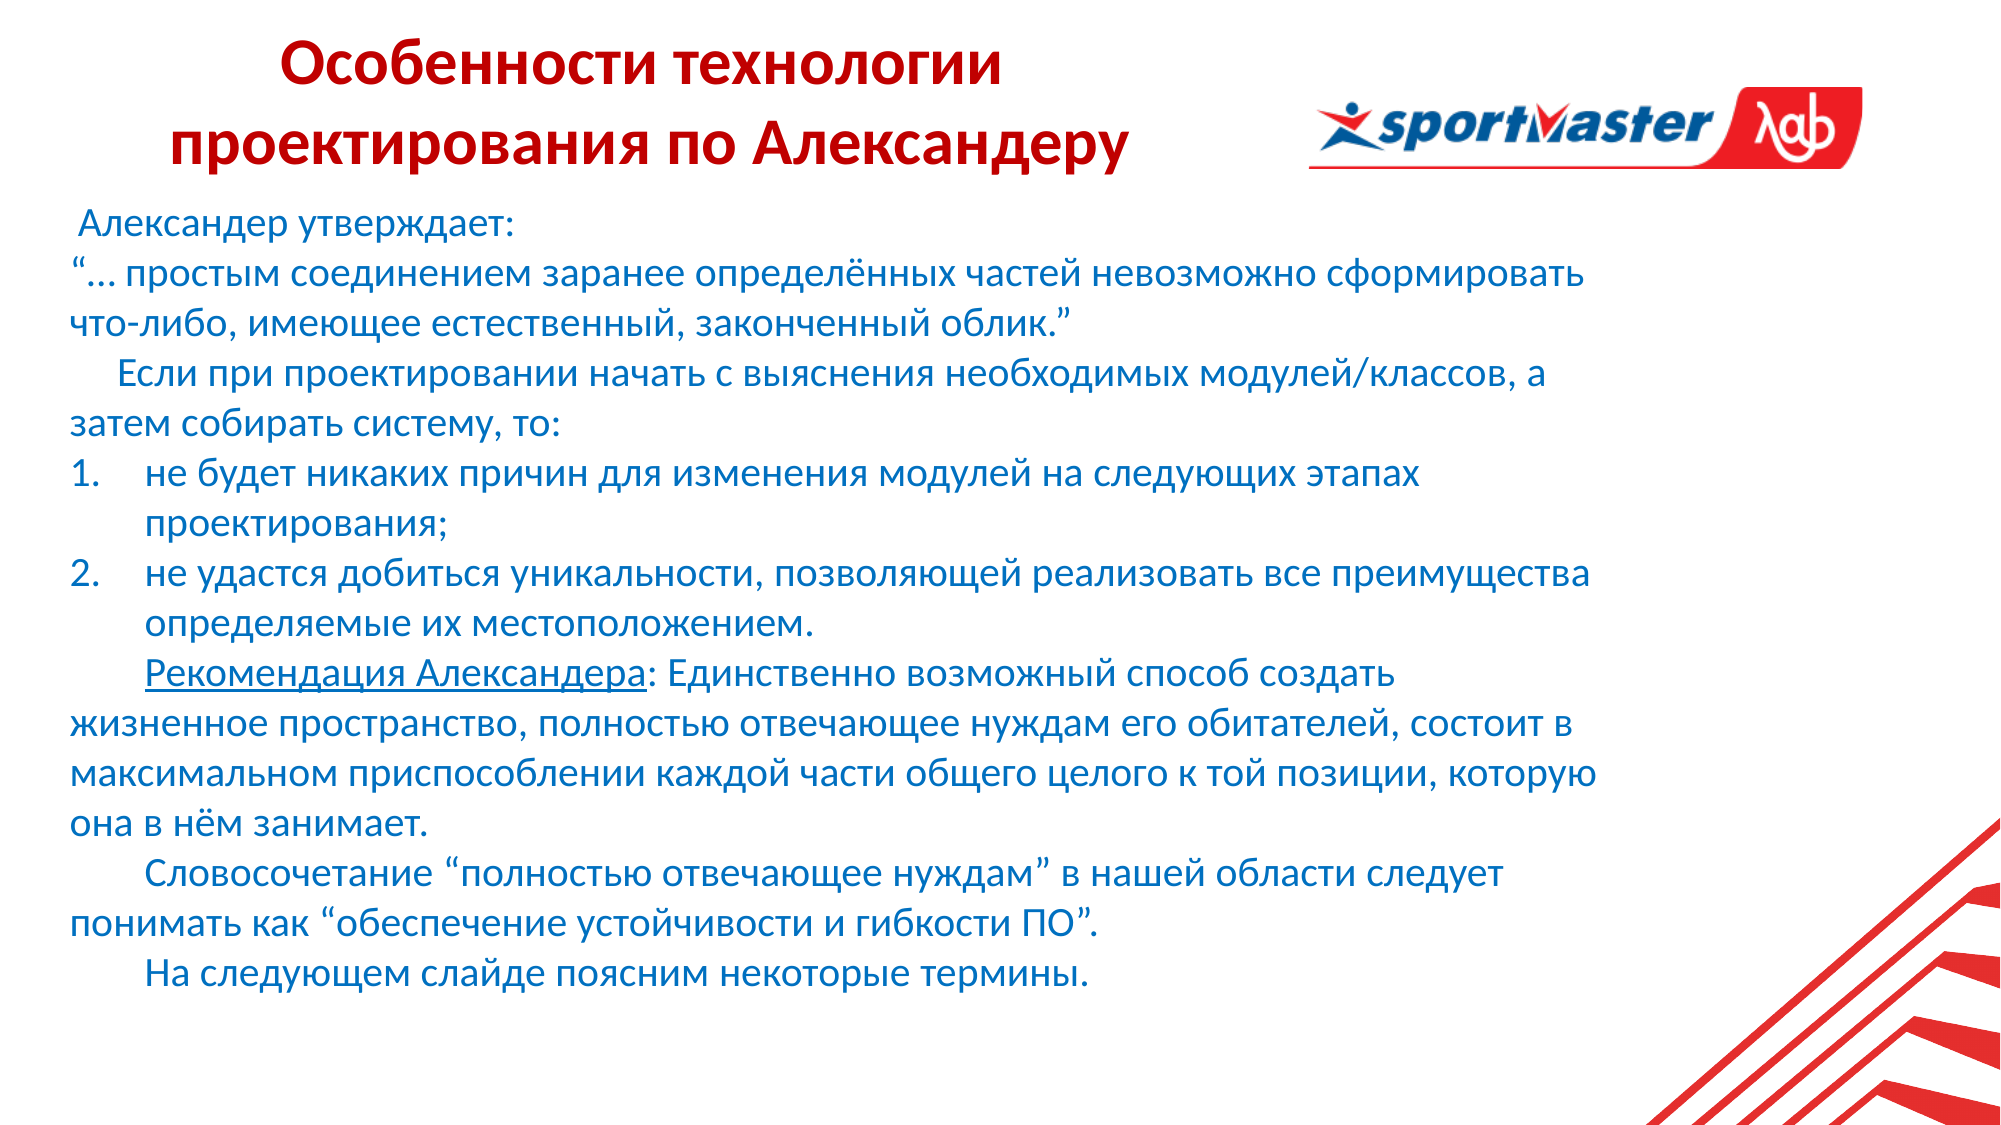

Особенности технологии
проектирования по Александеру
 Александер утверждает:
“… простым соединением заранее определённых частей невозможно сформировать что-либо, имеющее естественный, законченный облик.”
     Если при проектировании начать с выяснения необходимых модулей/классов, а затем собирать систему, то:
не будет никаких причин для изменения модулей на следующих этапах проектирования;
не удастся добиться уникальности, позволяющей реализовать все преимущества определяемые их местоположением.
Рекомендация Александера: Единственно возможный способ создать жизненное пространство, полностью отвечающее нуждам его обитателей, состоит в максимальном приспособлении каждой части общего целого к той позиции, которую она в нём занимает.
Словосочетание “полностью отвечающее нуждам” в нашей области следует  понимать как “обеспечение устойчивости и гибкости ПО”.
На следующем слайде поясним некоторые термины.